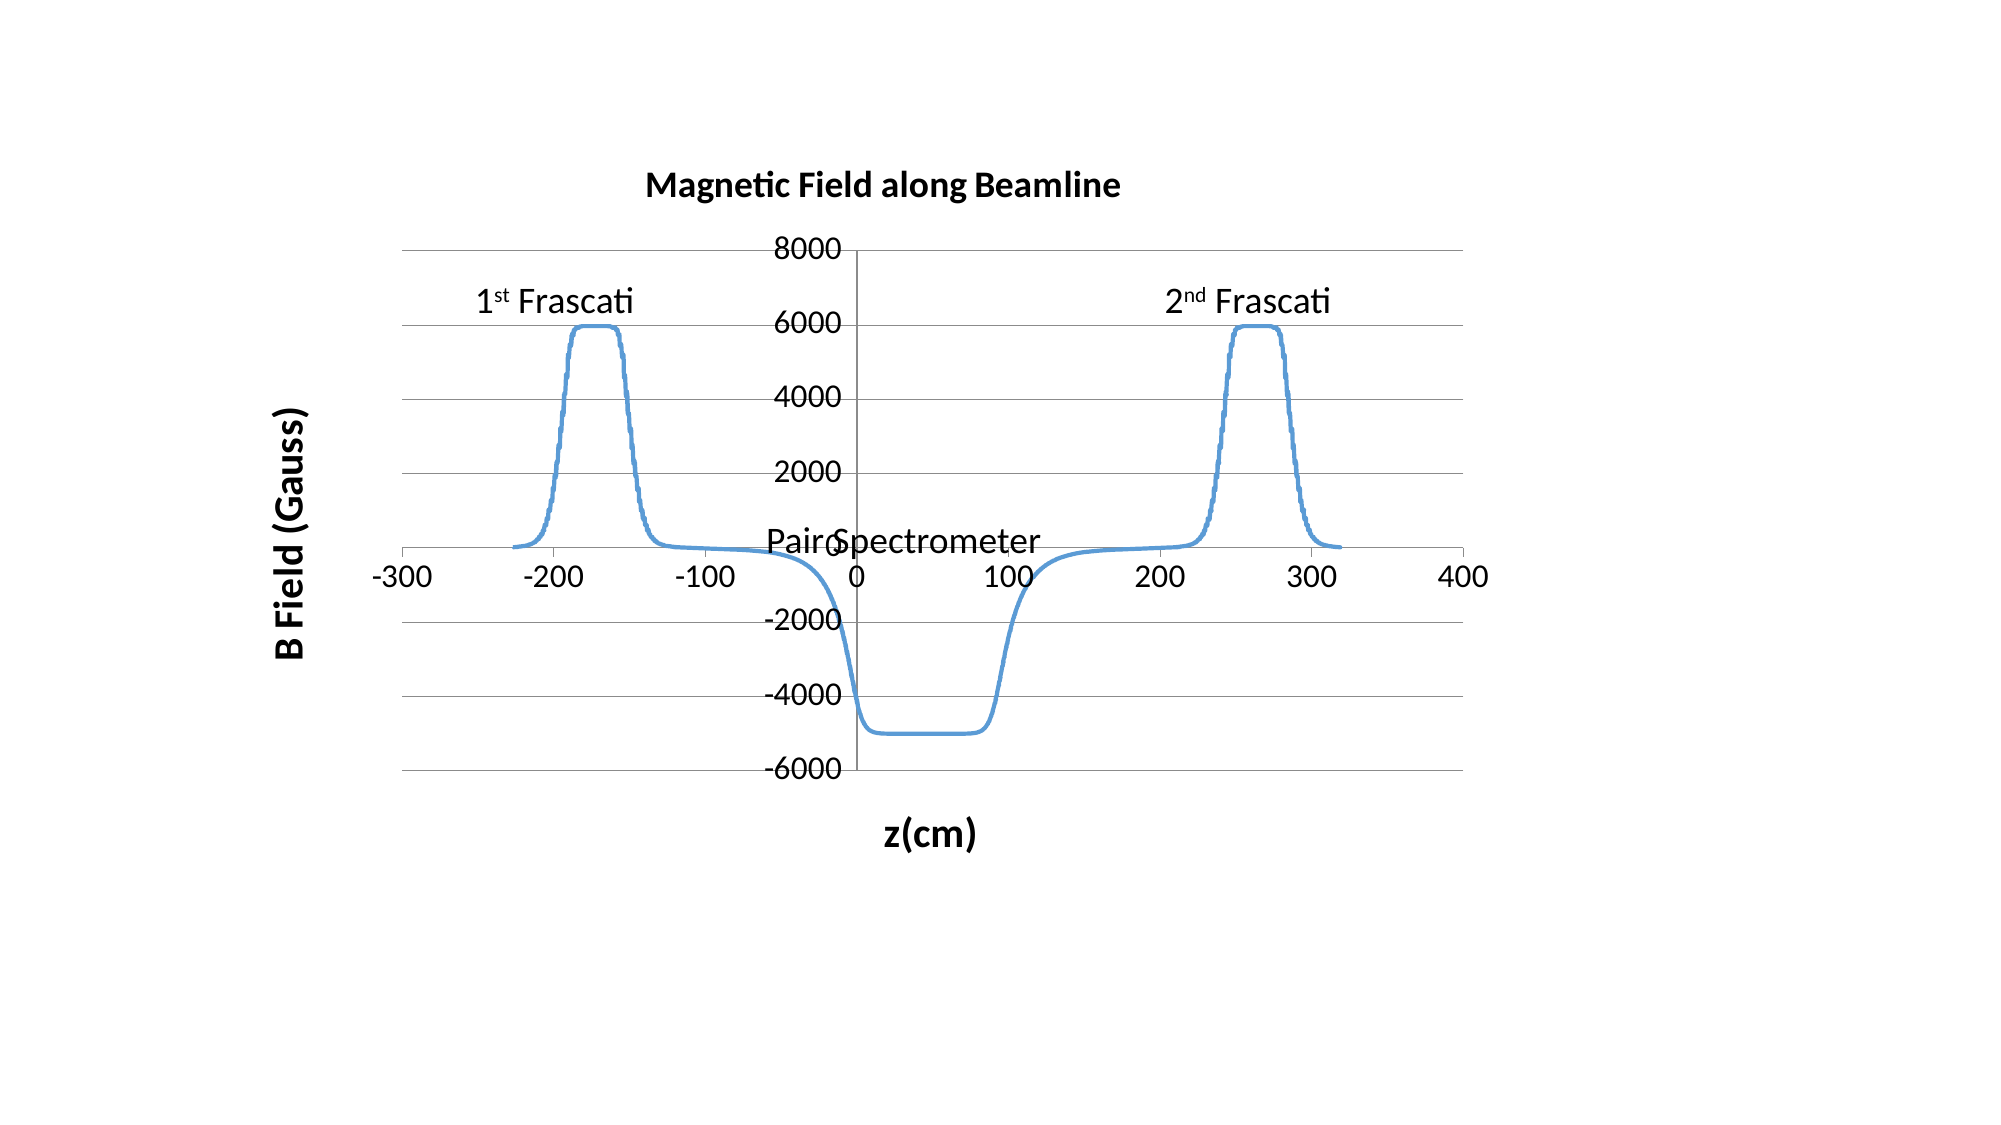

### Chart: Magnetic Field along Beamline

| Category |  |
|---|---|
1st Frascati
2nd Frascati
Pair Spectrometer